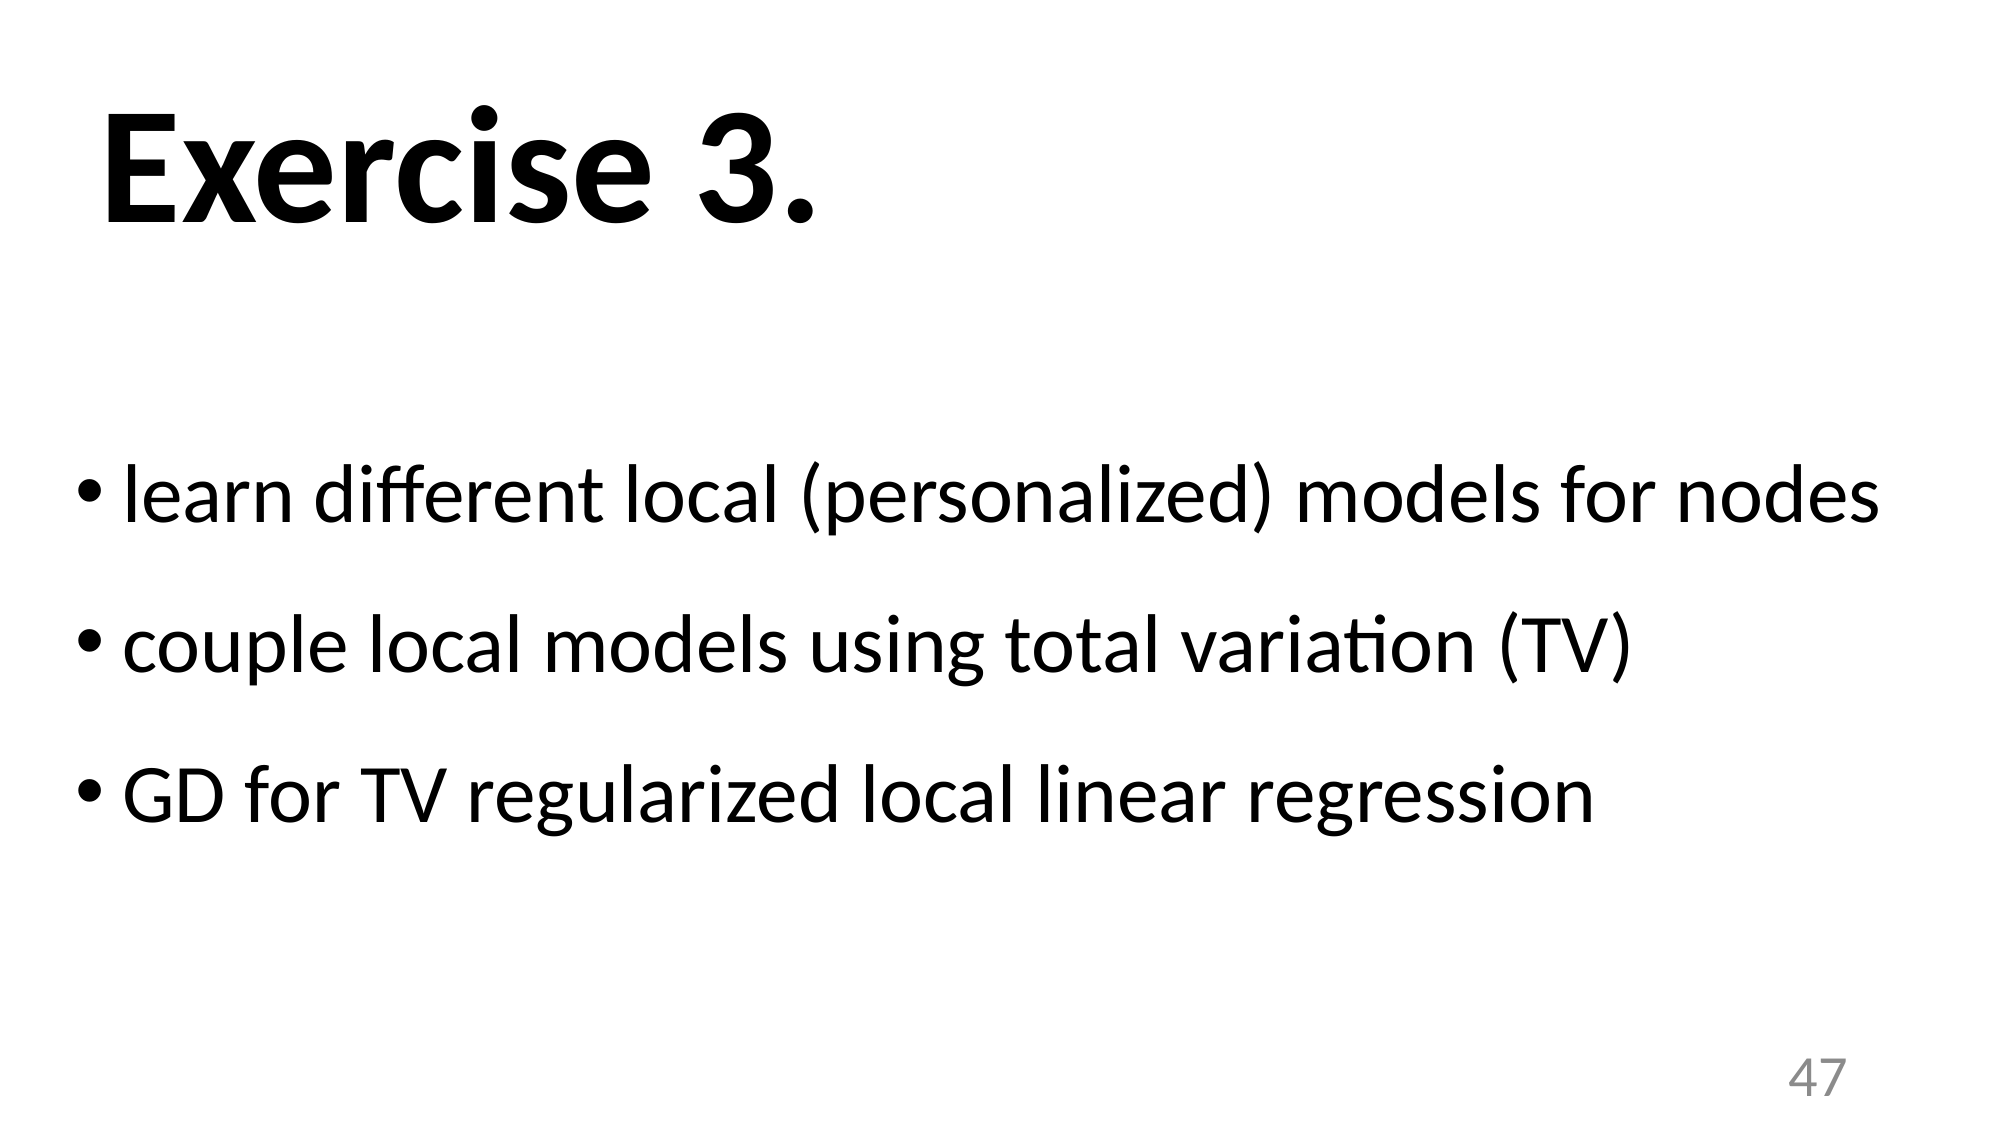

# Exercise 3.
learn different local (personalized) models for nodes
couple local models using total variation (TV)
GD for TV regularized local linear regression
47